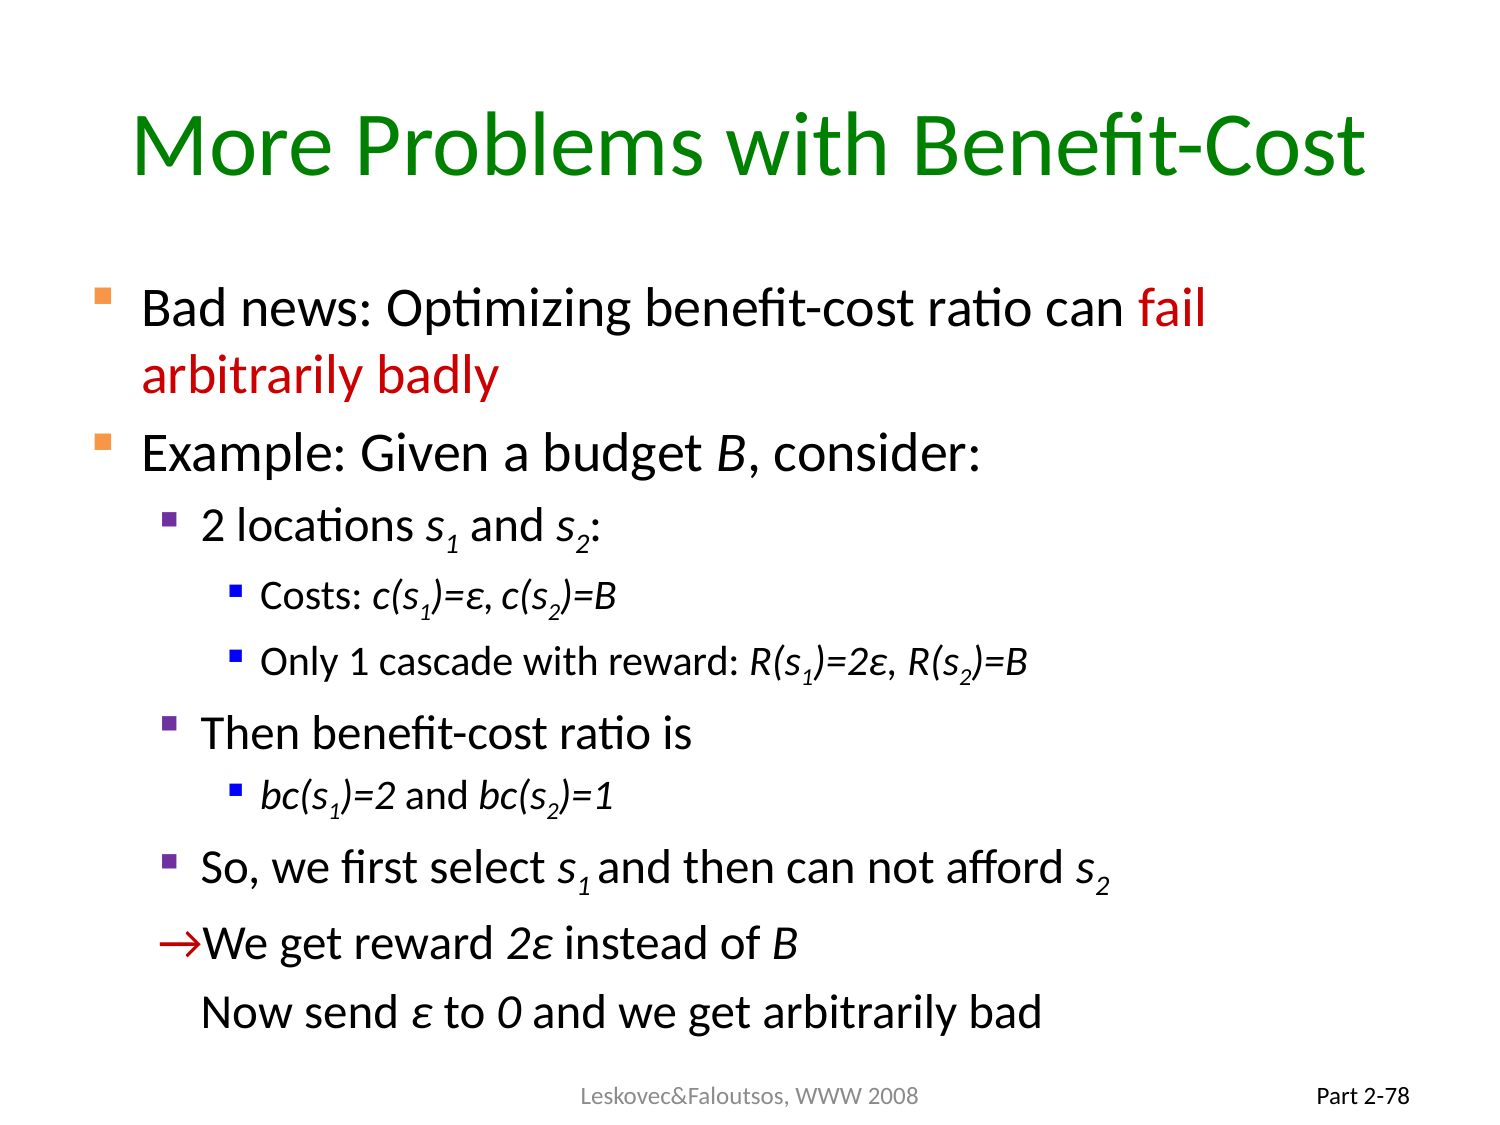

# More Problems with Benefit-Cost
Bad news: Optimizing benefit-cost ratio can fail arbitrarily badly
Example: Given a budget B, consider:
2 locations s1 and s2:
Costs: c(s1)=ε, c(s2)=B
Only 1 cascade with reward: R(s1)=2ε, R(s2)=B
Then benefit-cost ratio is
bc(s1)=2 and bc(s2)=1
So, we first select s1 and then can not afford s2
→We get reward 2ε instead of B
	Now send ε to 0 and we get arbitrarily bad
Leskovec&Faloutsos, WWW 2008
Part 2-78